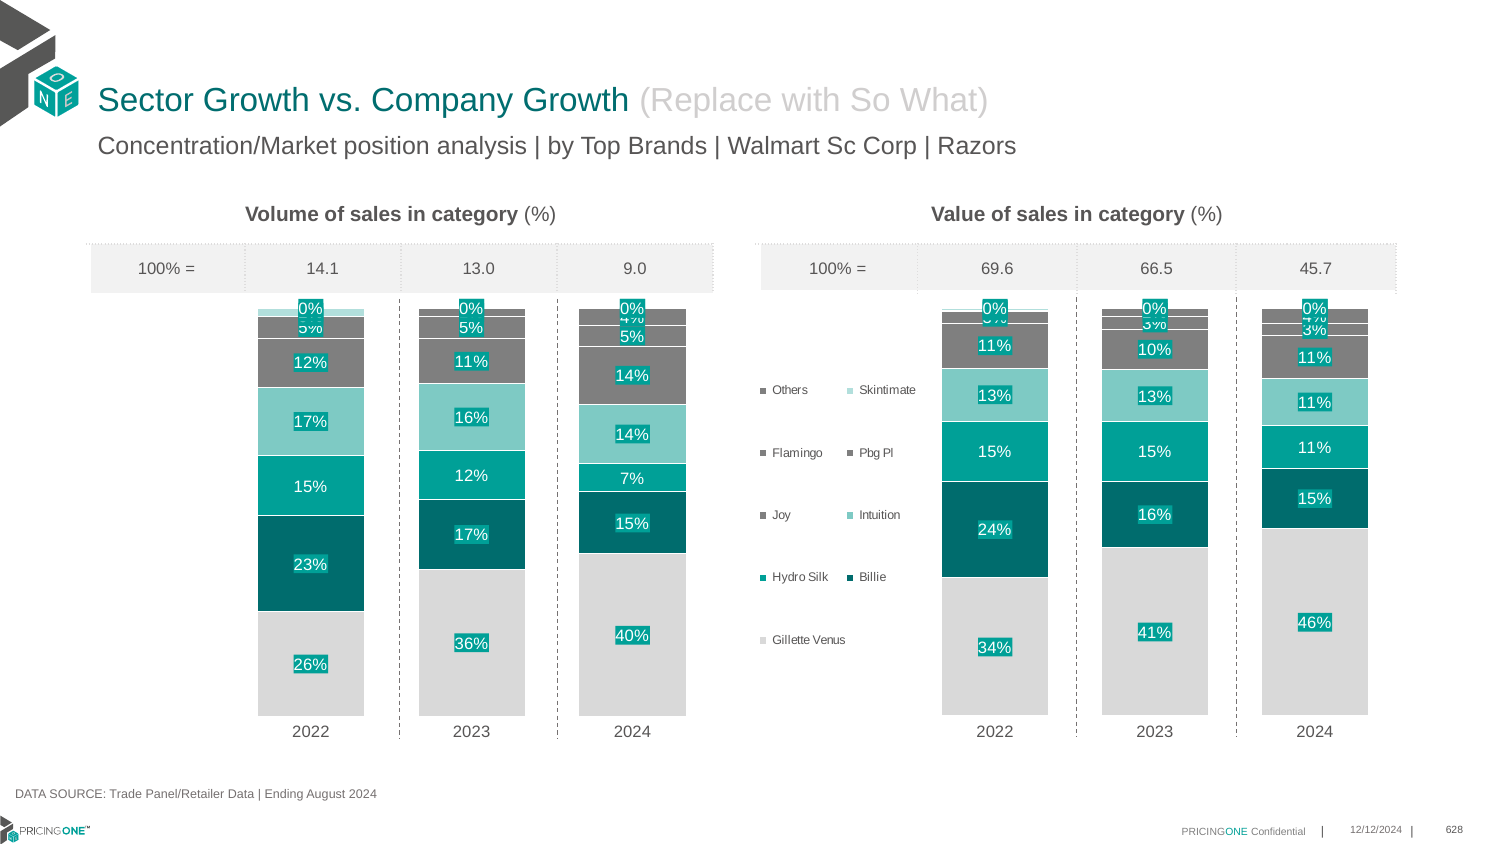

# Sector Growth vs. Company Growth (Replace with So What)
Concentration/Market position analysis | by Top Brands | Walmart Sc Corp | Razors
| Volume of sales in category (%) |  |  |  |
| --- | --- | --- | --- |
| 100% = | 14.1 | 13.0 | 9.0 |
| Value of sales in category (%) |  |  |  |
| --- | --- | --- | --- |
| 100% = | 69.6 | 66.5 | 45.7 |

### Chart

| Category | Gillette Venus | Billie | Hydro Silk | Intuition | Joy | Pbg Pl | Flamingo | Skintimate | Others |
|---|---|---|---|---|---|---|---|---|---|
| 2022 | 0.2570561184315621 | 0.23435280097373543 | 0.146989803203092 | 0.16821901696261835 | 0.11994305739921599 | 0.05208615183656851 | 0.0011486063340868191 | 0.020163943232694215 | 4.050162642656906e-05 |
| 2023 | 0.3611360780010264 | 0.1697899446071633 | 0.12106725410804417 | 0.16323075761800282 | 0.10987972405019104 | 0.05361157655536984 | 0.020964227132975903 | 0.0003029301756311602 | 1.7507751595413063e-05 |
| 2024 | 0.39862635398798046 | 0.15113212669058515 | 0.0696900878760218 | 0.14459448114265328 | 0.14302484494595405 | 0.04968454732858987 | 0.04316226744676743 | 7.15950964373701e-05 | 1.369548501057002e-05 |

### Chart

| Category | Gillette Venus | Billie | Hydro Silk | Intuition | Joy | Pbg Pl | Flamingo | Skintimate | Others |
|---|---|---|---|---|---|---|---|---|---|
| 2022 | 0.33816433025221077 | 0.23726742390714364 | 0.14637789105147844 | 0.13134867135495196 | 0.10915185576550064 | 0.030157705369753037 | 0.0011529748944928762 | 0.0063707937641930105 | 8.353640275599964e-06 |
| 2023 | 0.4118815263965524 | 0.16350112519004548 | 0.14534260382027453 | 0.12869072024265205 | 0.0991301848798939 | 0.030103274355876487 | 0.021152643759496072 | 0.0001938922687528755 | 4.029086456212347e-06 |
| 2024 | 0.45928841152833577 | 0.14709781137523195 | 0.10684170686820417 | 0.1131640319565145 | 0.1072645227687663 | 0.0279691964091229 | 0.03831339845509894 | 5.770738652143e-05 | 3.2132522040341702e-06 |
DATA SOURCE: Trade Panel/Retailer Data | Ending August 2024

12/12/2024
628